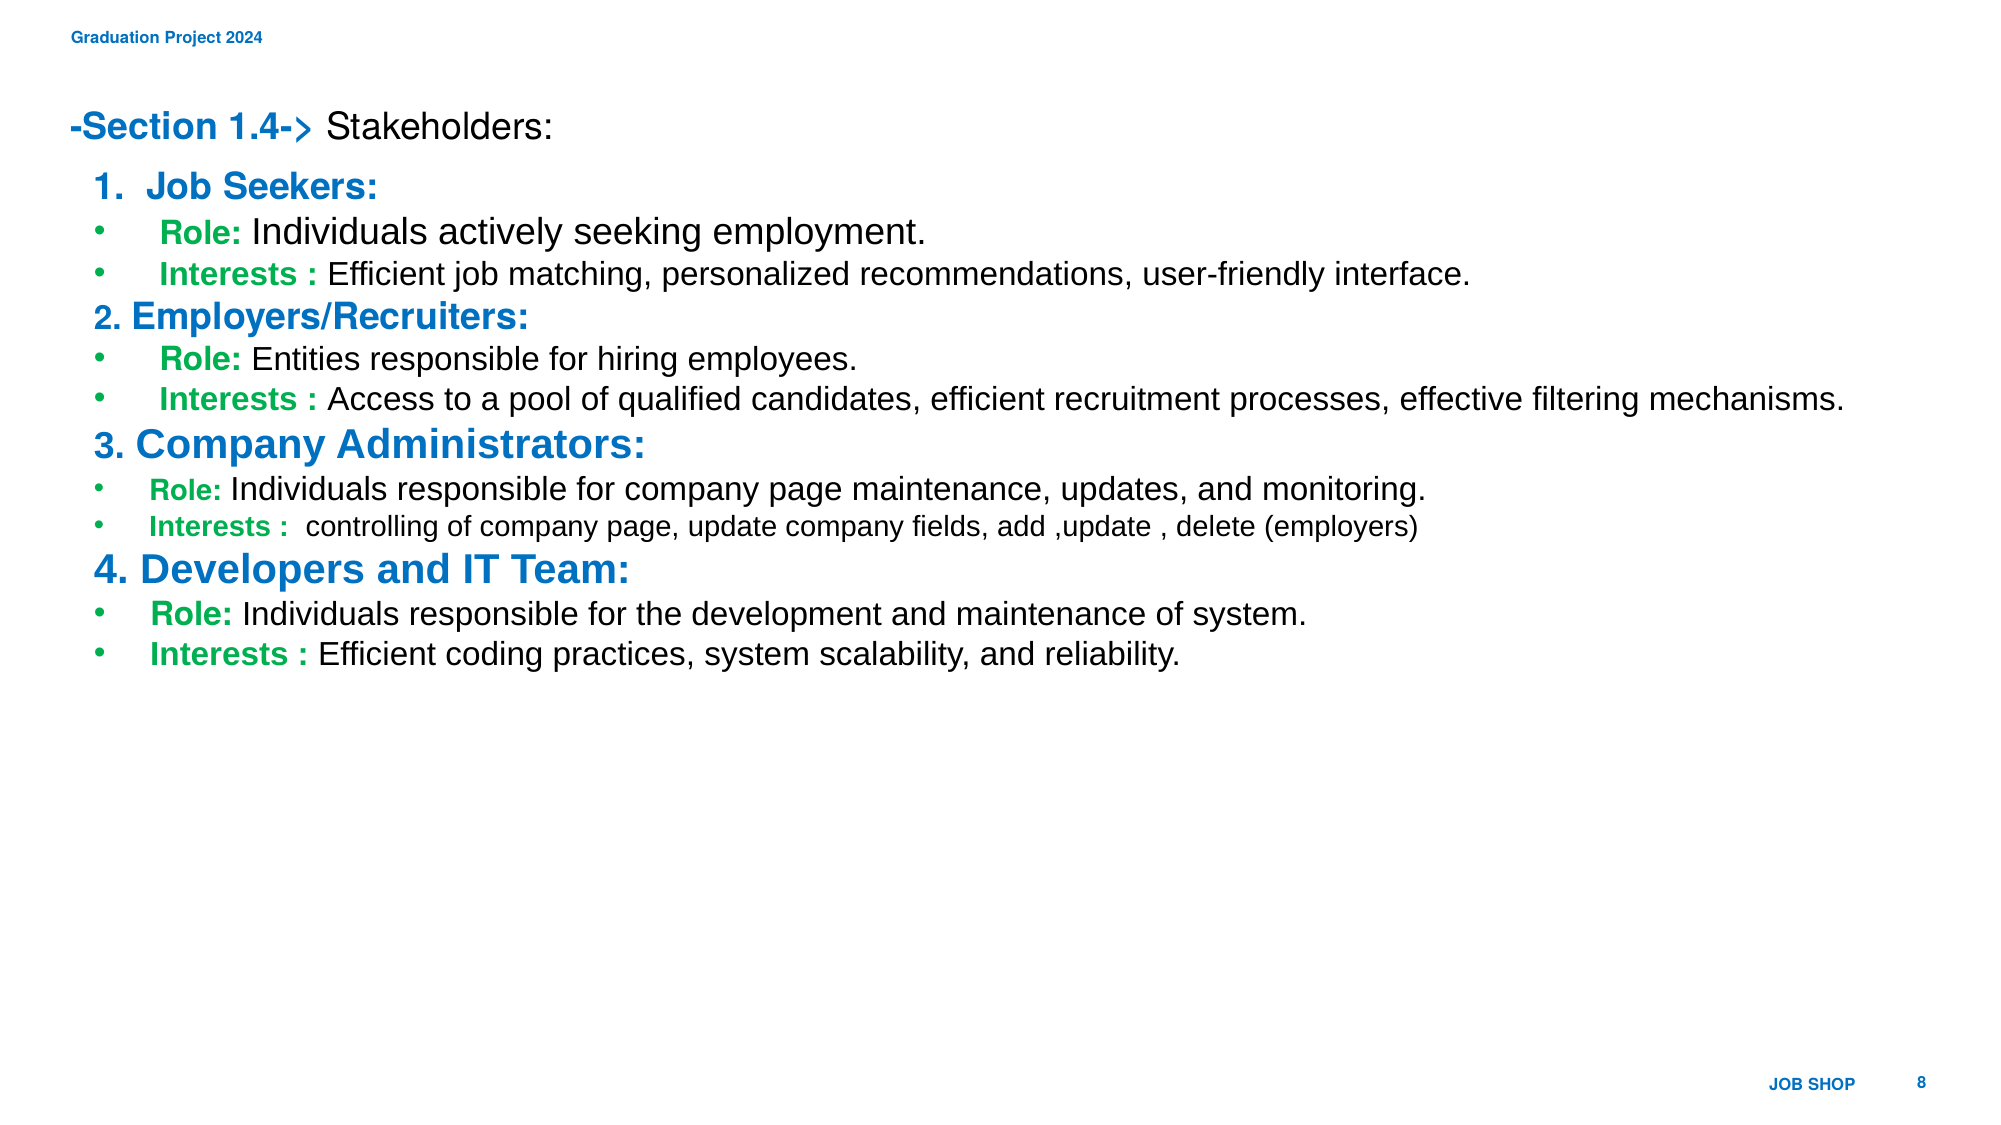

Graduation Project 2024
-Section 1.4-> Stakeholders:
1.  Job Seekers:
  Role: Individuals actively seeking employment.
  Interests : Efficient job matching, personalized recommendations, user-friendly interface.
2. Employers/Recruiters:
  Role: Entities responsible for hiring employees.
  Interests : Access to a pool of qualified candidates, efficient recruitment processes, effective filtering mechanisms.
3. Company Administrators:
 Role: Individuals responsible for company page maintenance, updates, and monitoring.
 Interests :  controlling of company page, update company fields, add ,update , delete (employers)
4. Developers and IT Team:
 Role: Individuals responsible for the development and maintenance of system.
 Interests : Efficient coding practices, system scalability, and reliability.

Job shop
8